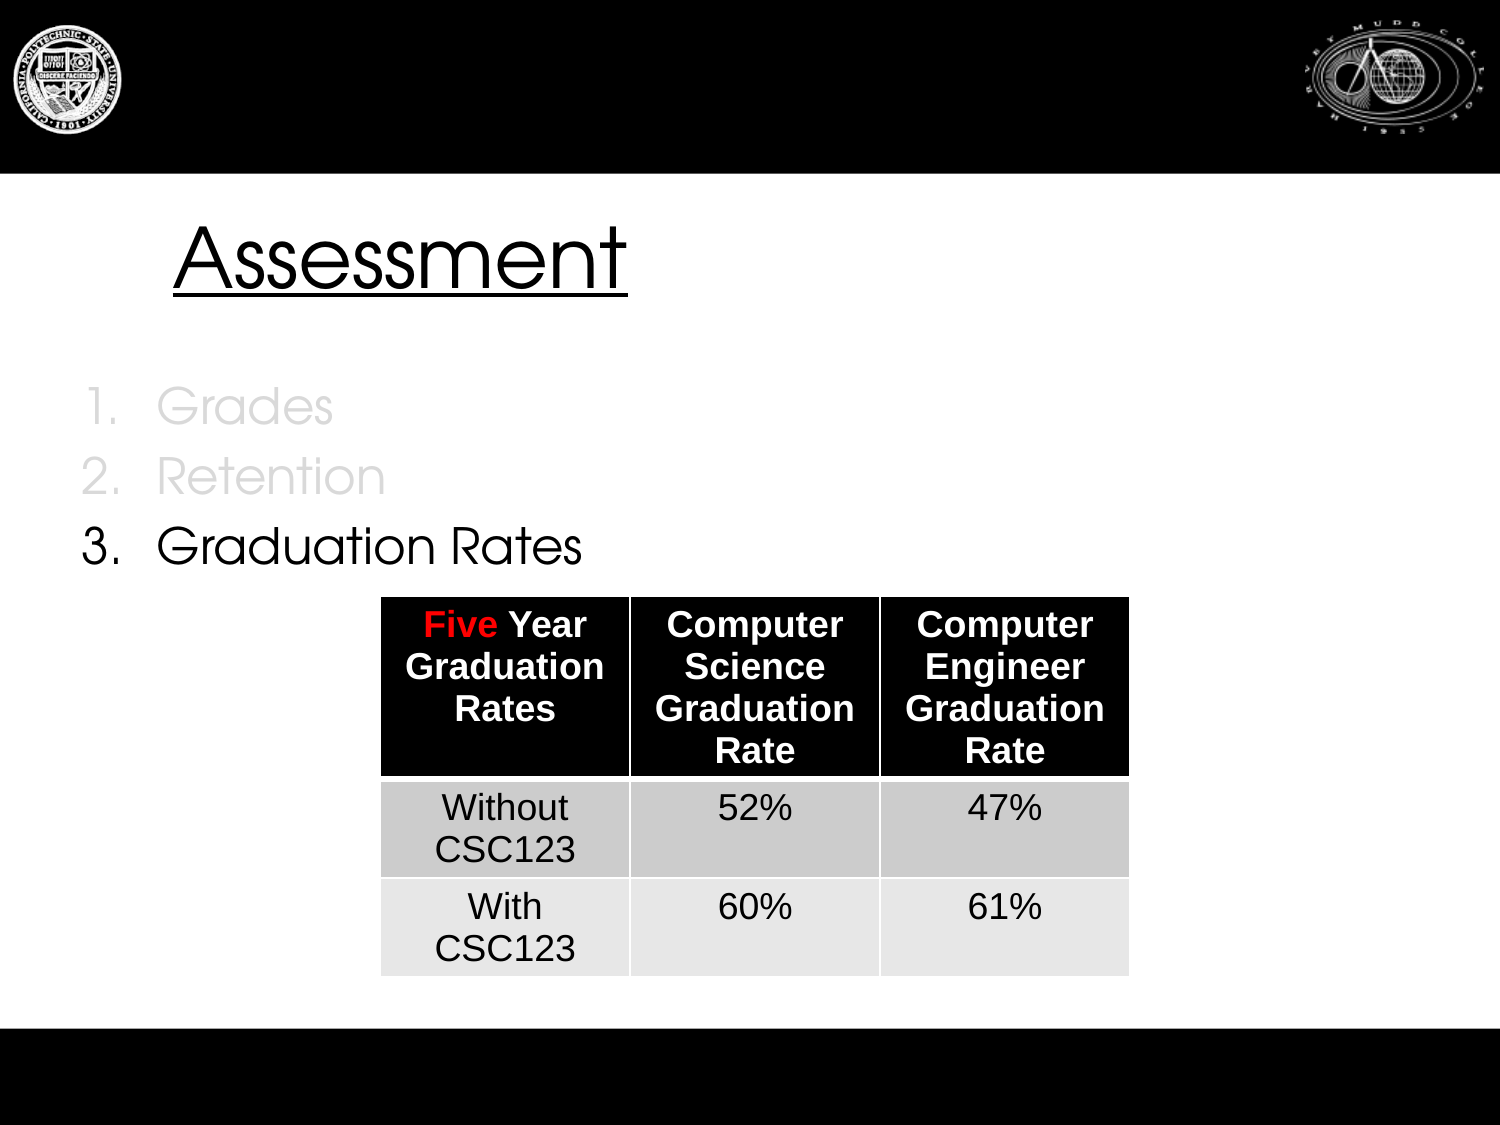

# Assessment
Grades
Retention
Graduation Rates

| Five Year Graduation Rates | Computer Science Graduation Rate | Computer Engineer Graduation Rate |
| --- | --- | --- |
| Without CSC123 | 52% | 47% |
| With CSC123 | 60% | 61% |